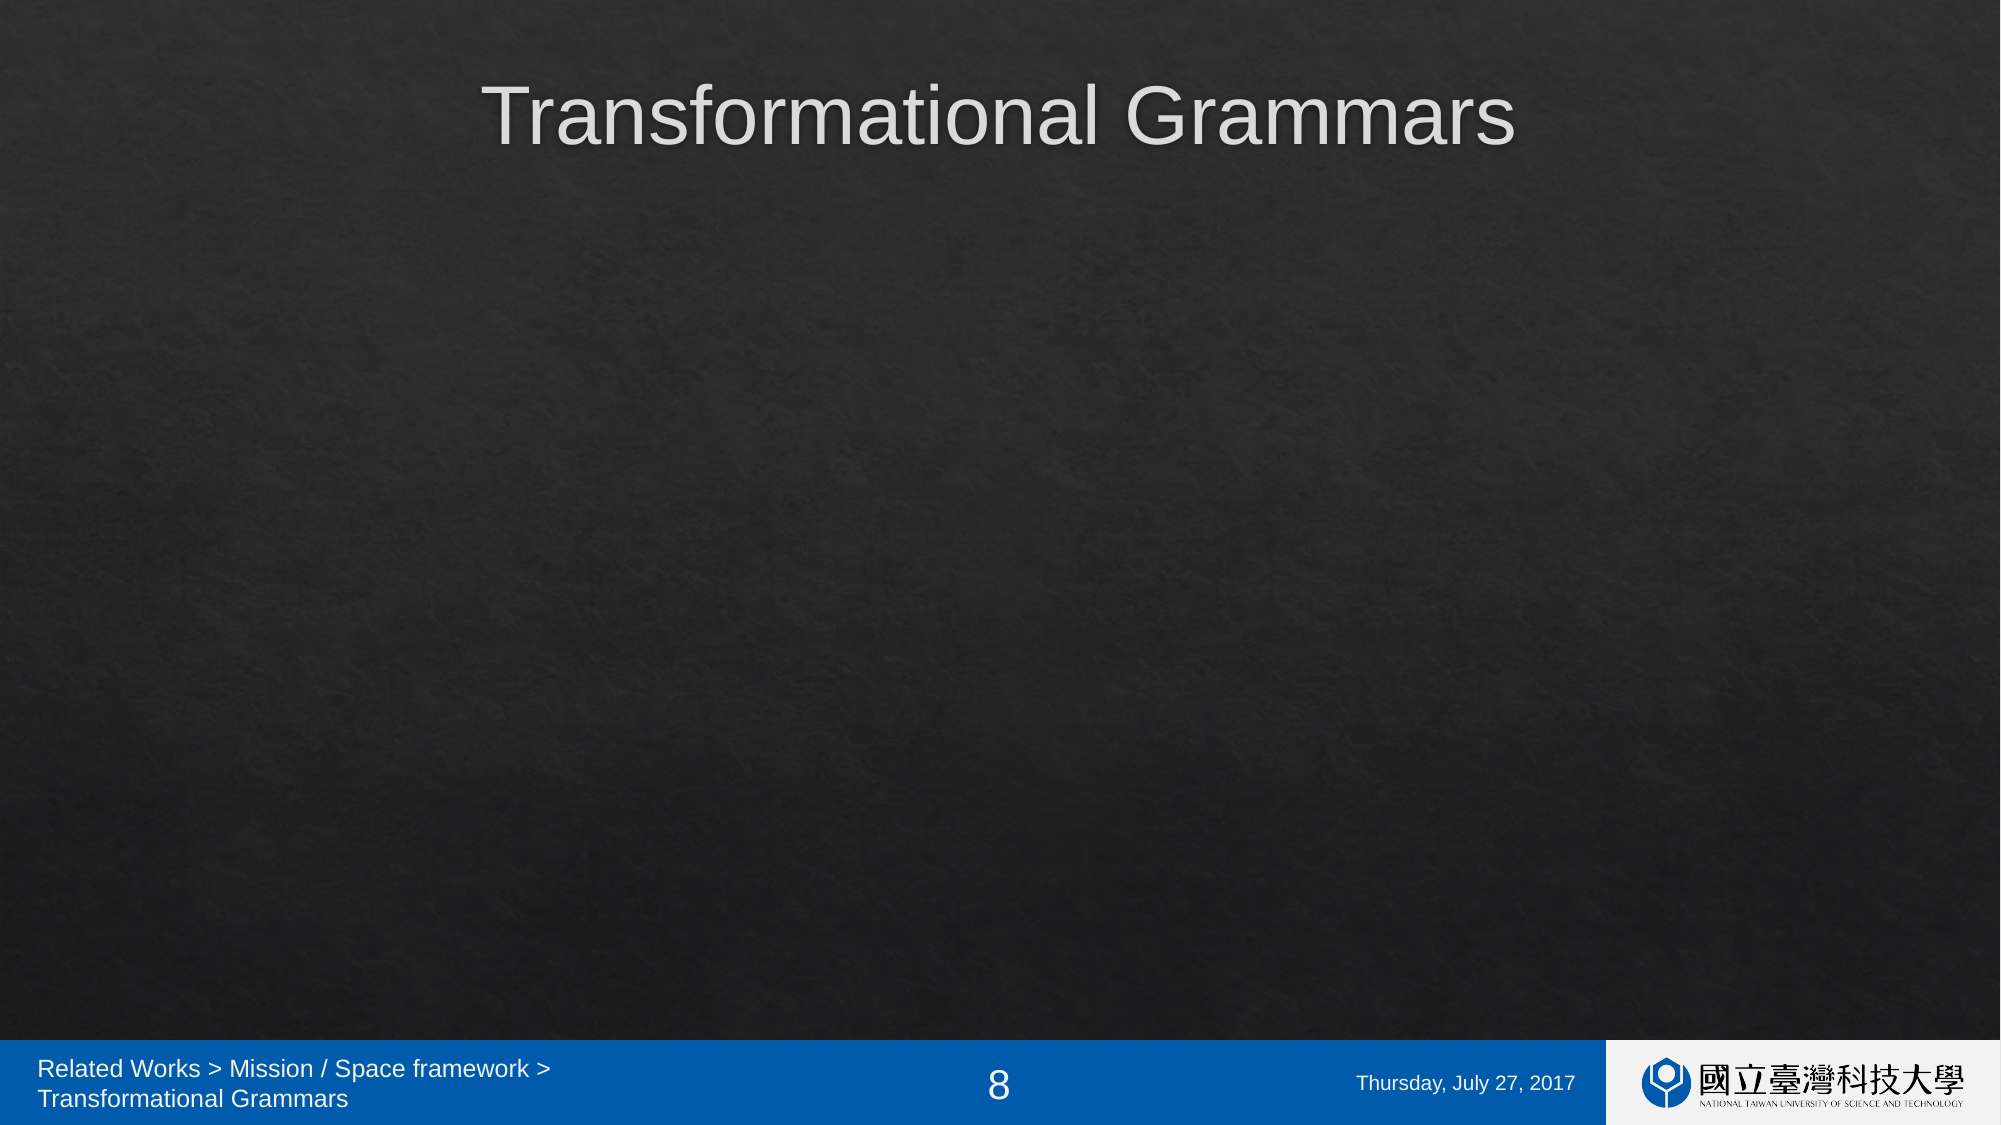

# Transformational Grammars

Related Works > Mission / Space framework >
Transformational Grammars
Thursday, July 27, 2017
8